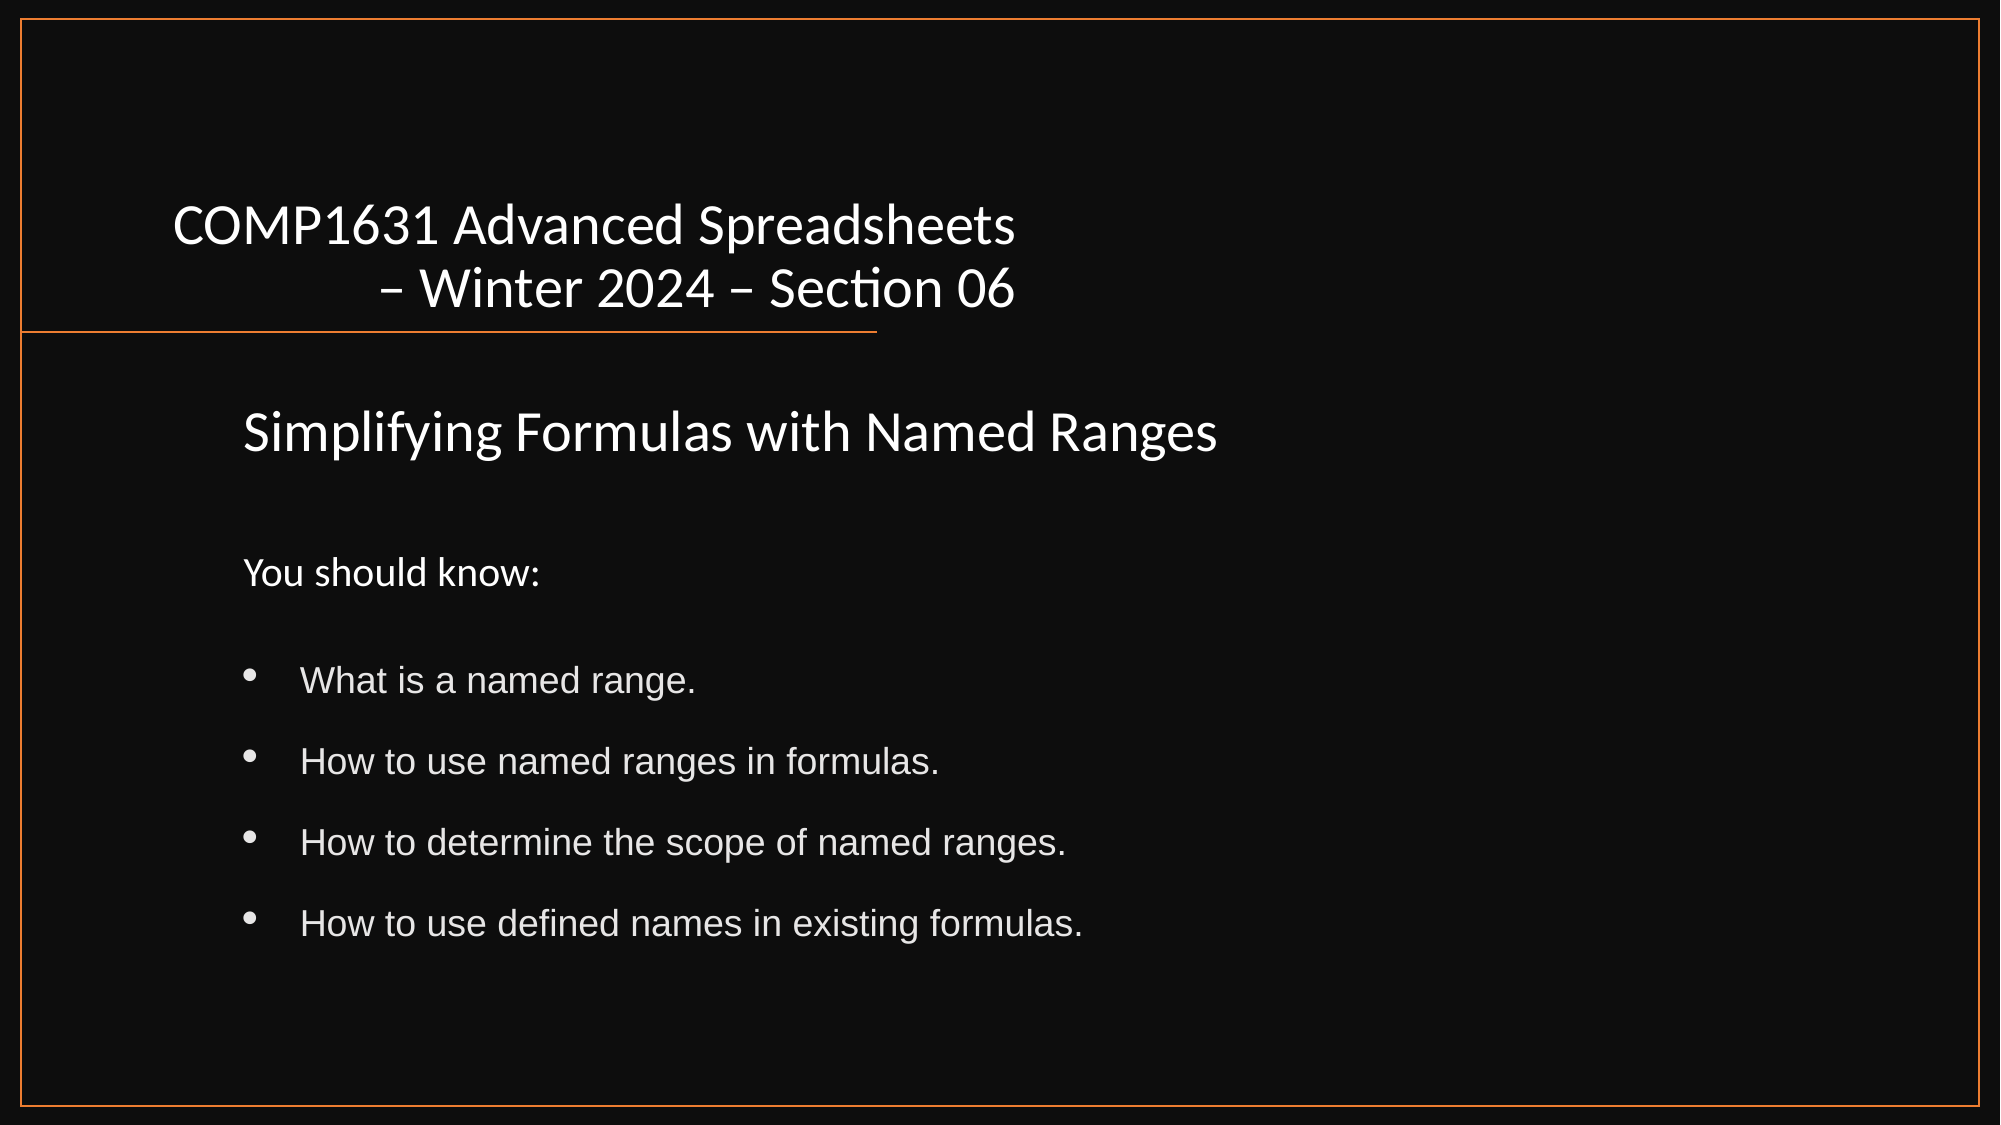

# COMP1631 Advanced Spreadsheets – Winter 2024 – Section 06
Simplifying Formulas with Named Ranges

You should know:

What is a named range.

How to use named ranges in formulas.

How to determine the scope of named ranges.

How to use defined names in existing formulas.